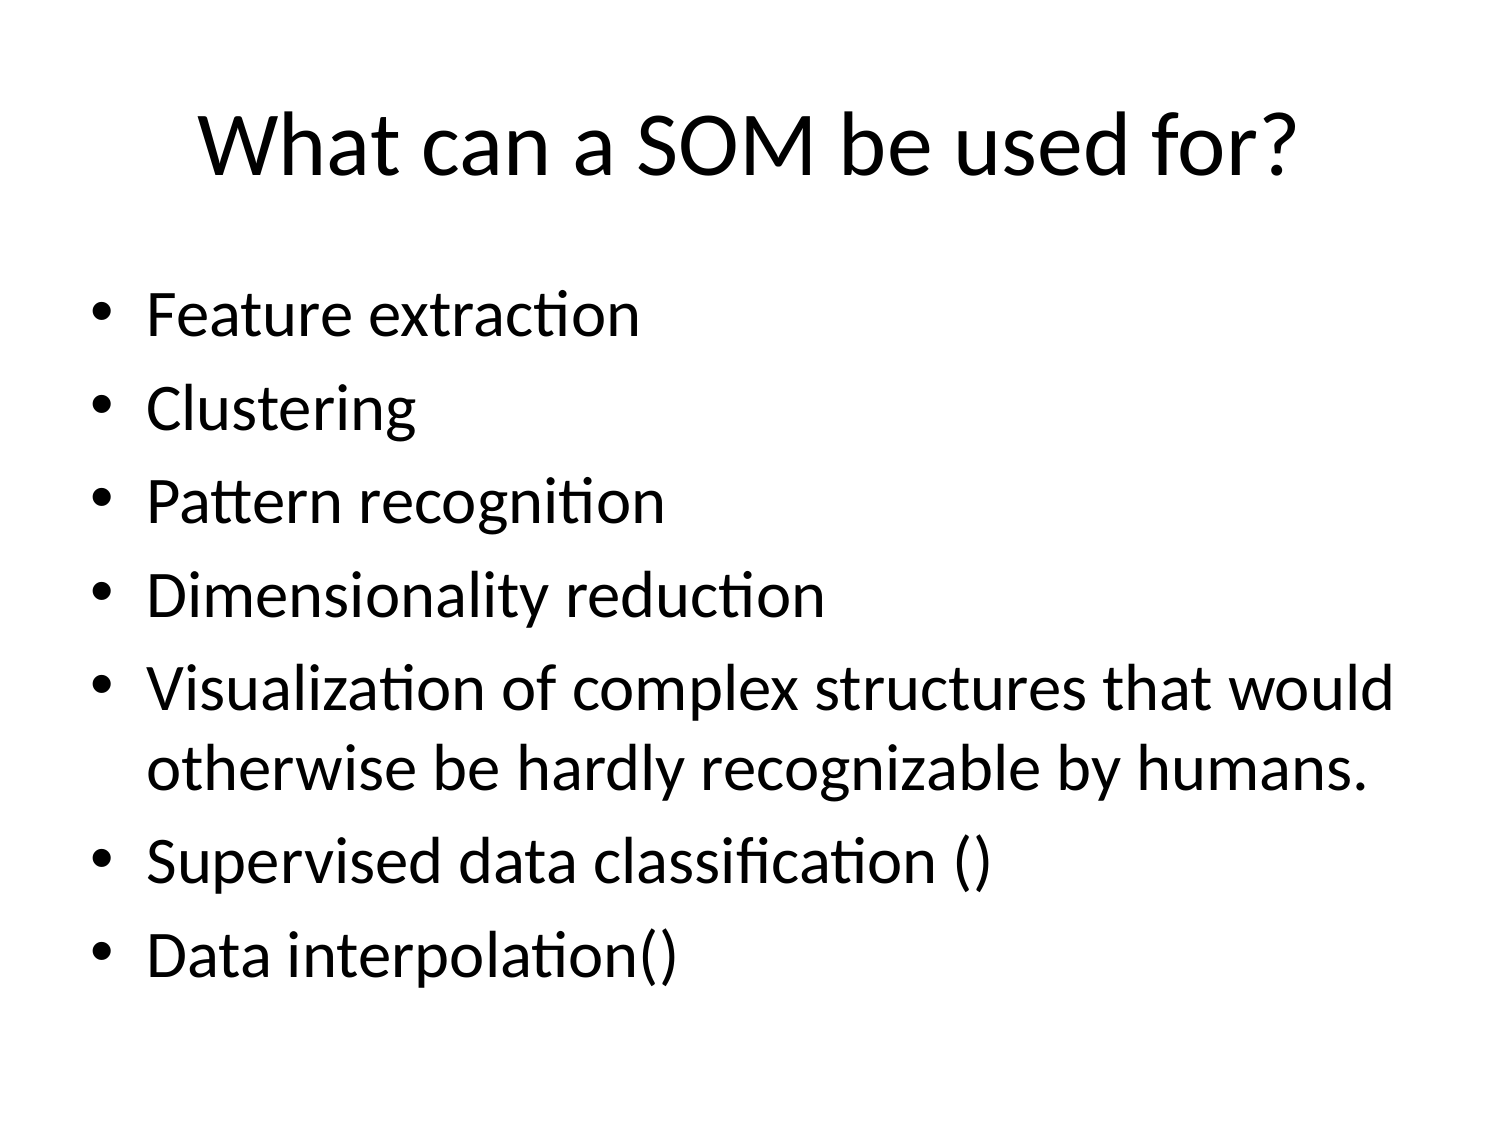

# What can a SOM be used for?
Feature extraction
Clustering
Pattern recognition
Dimensionality reduction
Visualization of complex structures that would otherwise be hardly recognizable by humans.
Supervised data classification ()
Data interpolation()